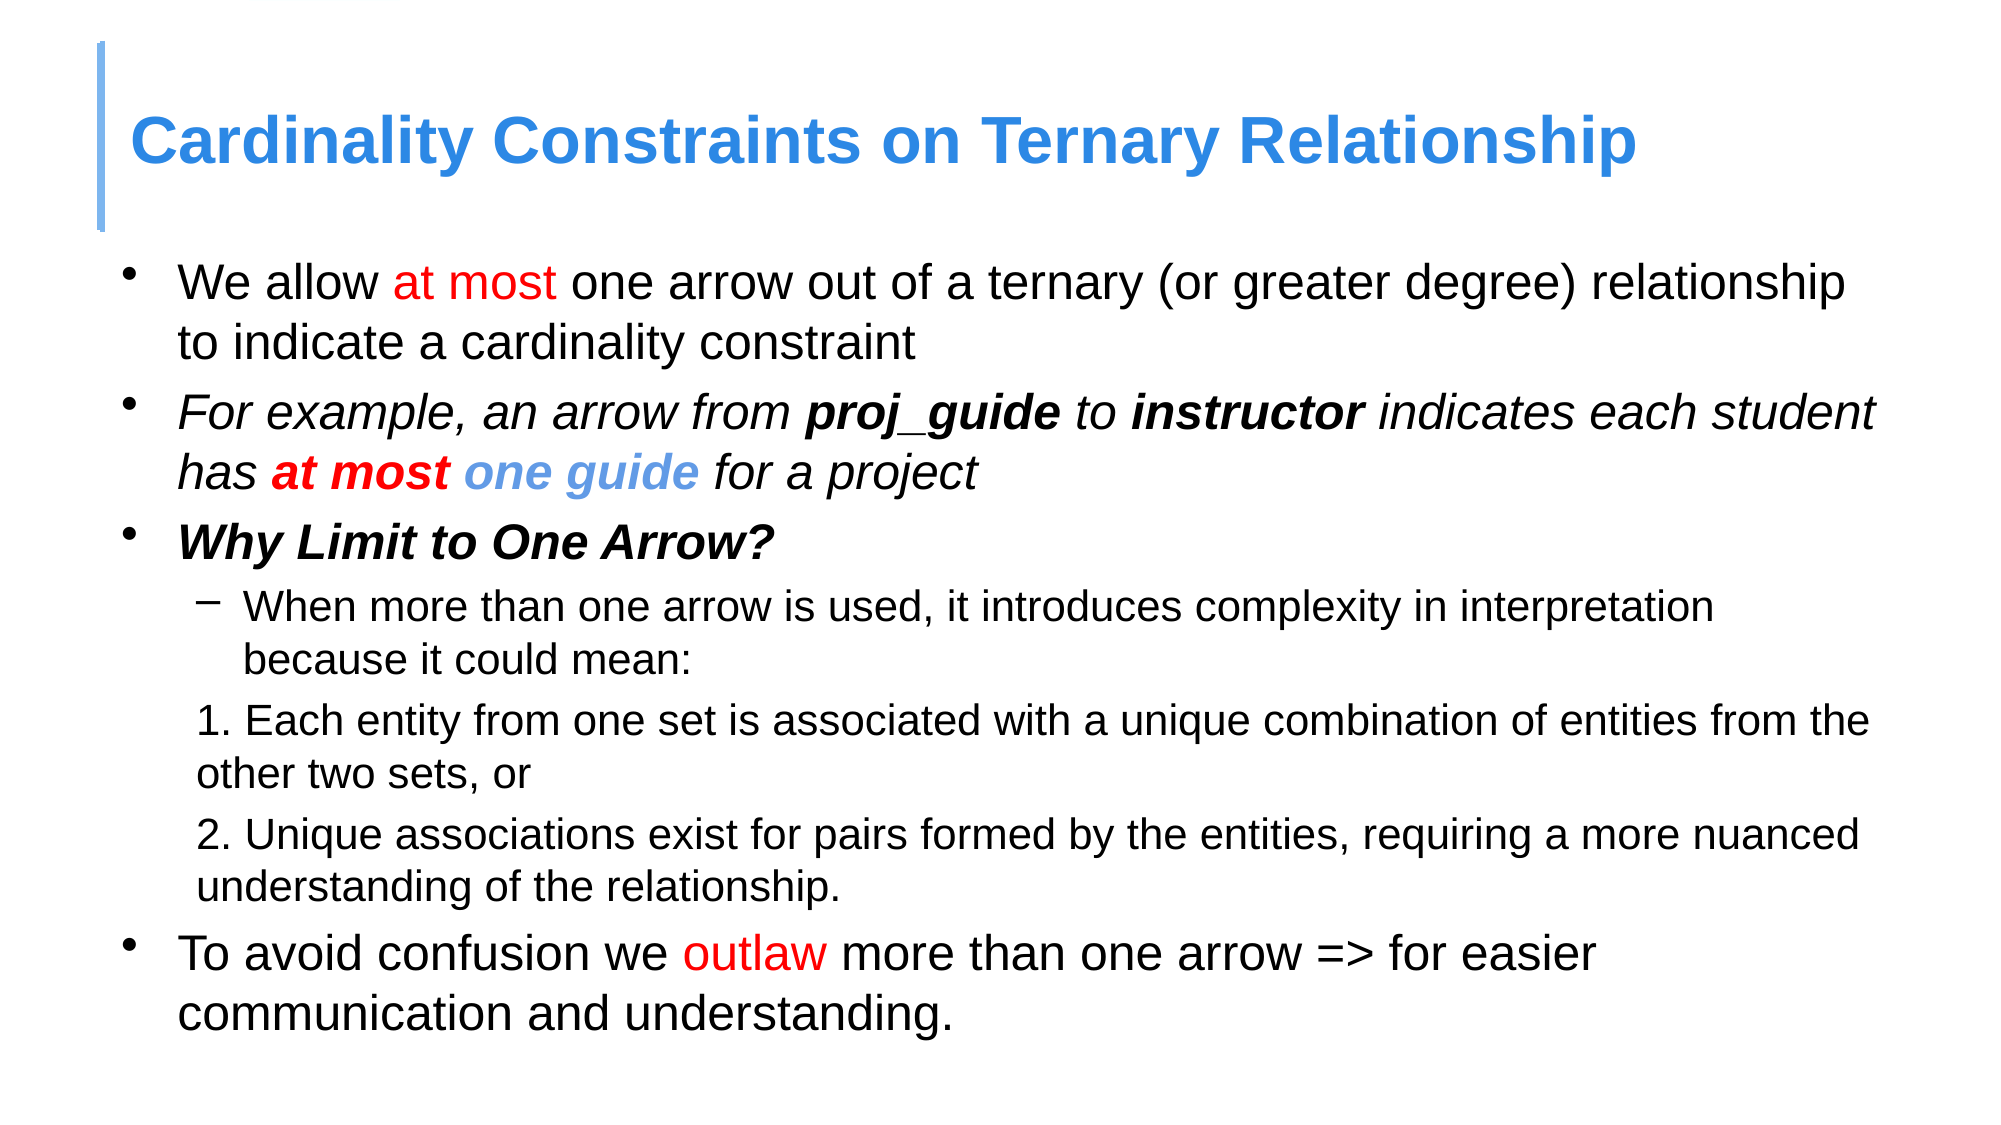

# Cardinality Constraints on Ternary Relationship
We allow at most one arrow out of a ternary (or greater degree) relationship to indicate a cardinality constraint
For example, an arrow from proj_guide to instructor indicates each student has at most one guide for a project
Why Limit to One Arrow?
When more than one arrow is used, it introduces complexity in interpretation because it could mean:
1. Each entity from one set is associated with a unique combination of entities from the other two sets, or
2. Unique associations exist for pairs formed by the entities, requiring a more nuanced understanding of the relationship.
To avoid confusion we outlaw more than one arrow => for easier communication and understanding.